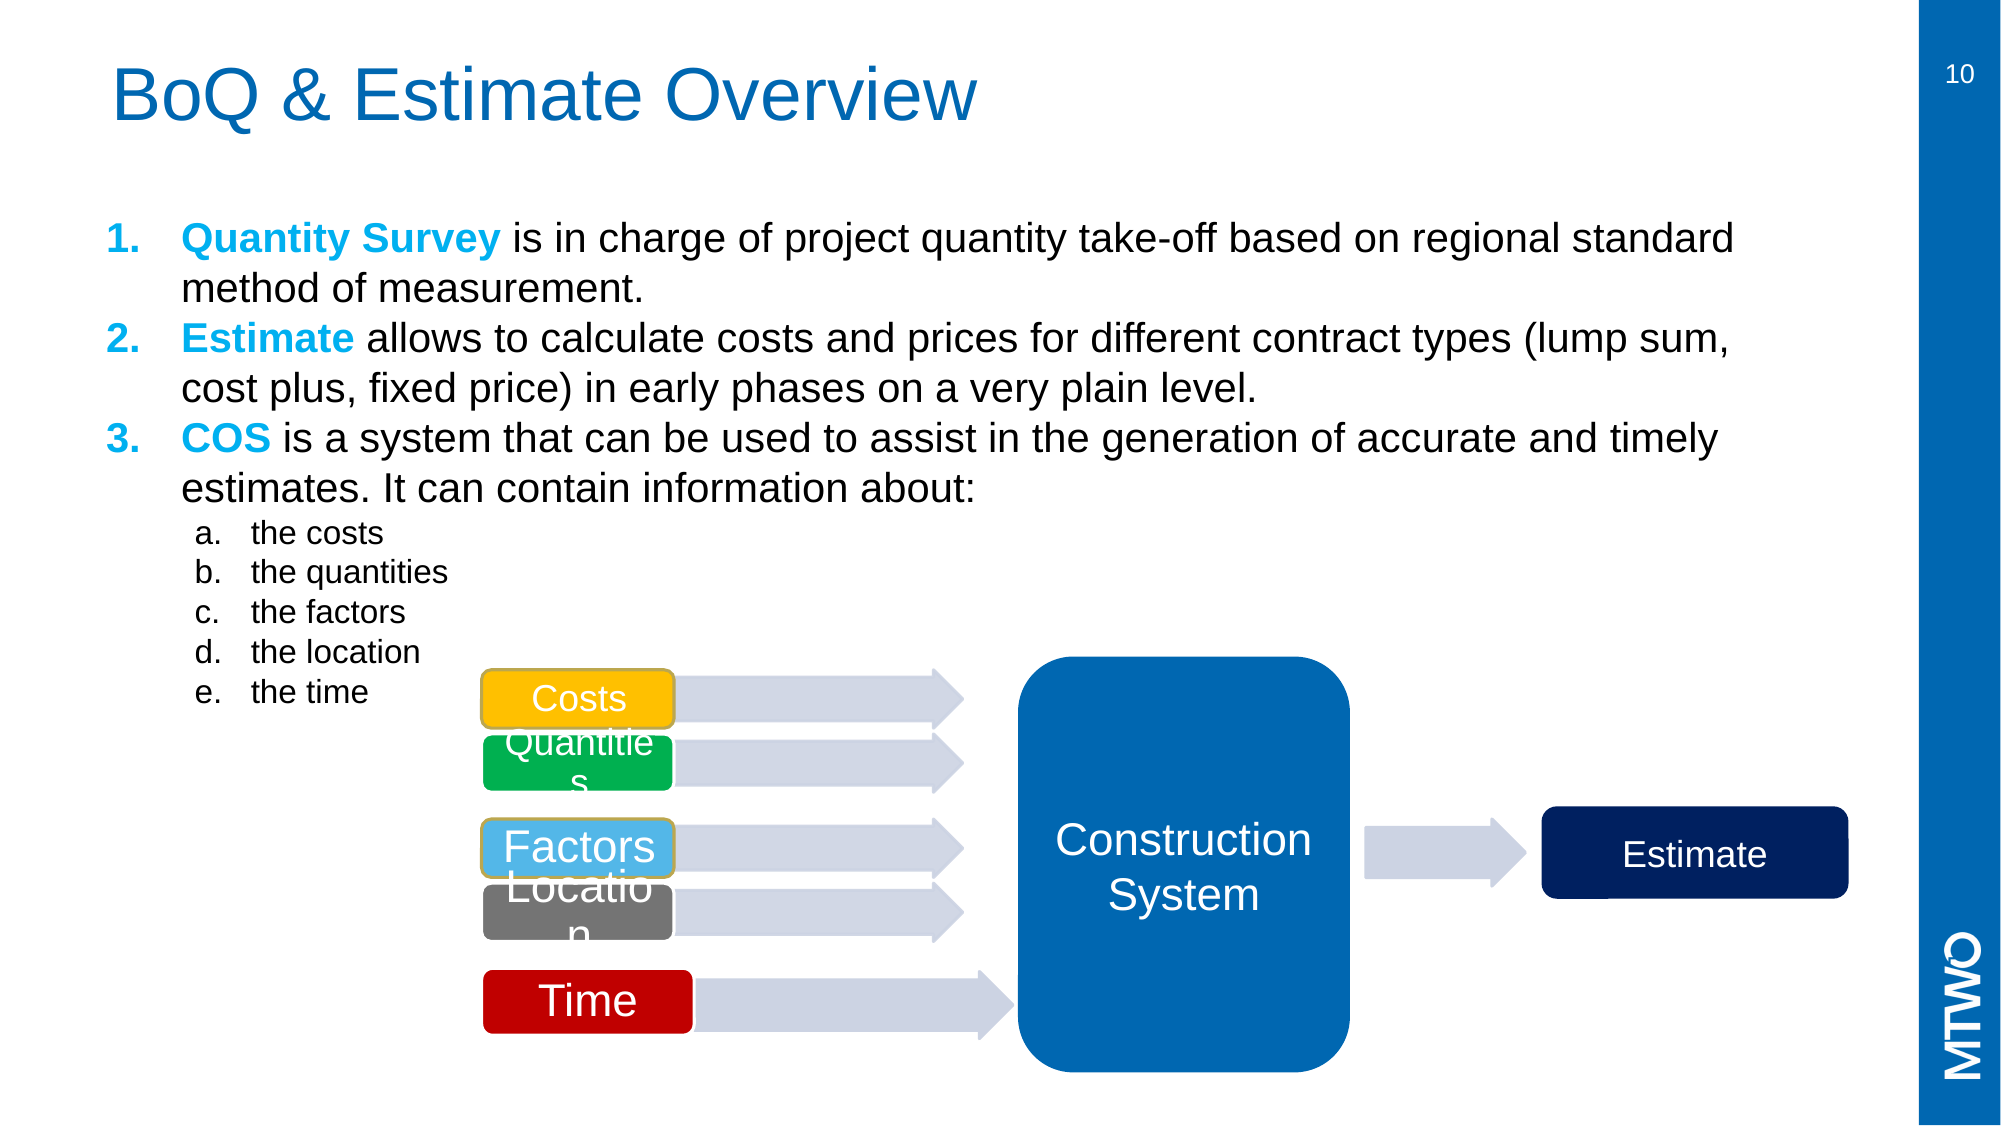

# BoQ & Estimate Overview
10
Quantity Survey is in charge of project quantity take-off based on regional standard method of measurement.
Estimate allows to calculate costs and prices for different contract types (lump sum, cost plus, fixed price) in early phases on a very plain level.
COS is a system that can be used to assist in the generation of accurate and timely estimates. It can contain information about:
the costs
the quantities
the factors
the location
the time

Construction System

Costs
Quantities
Factors
Location

Time

Estimate